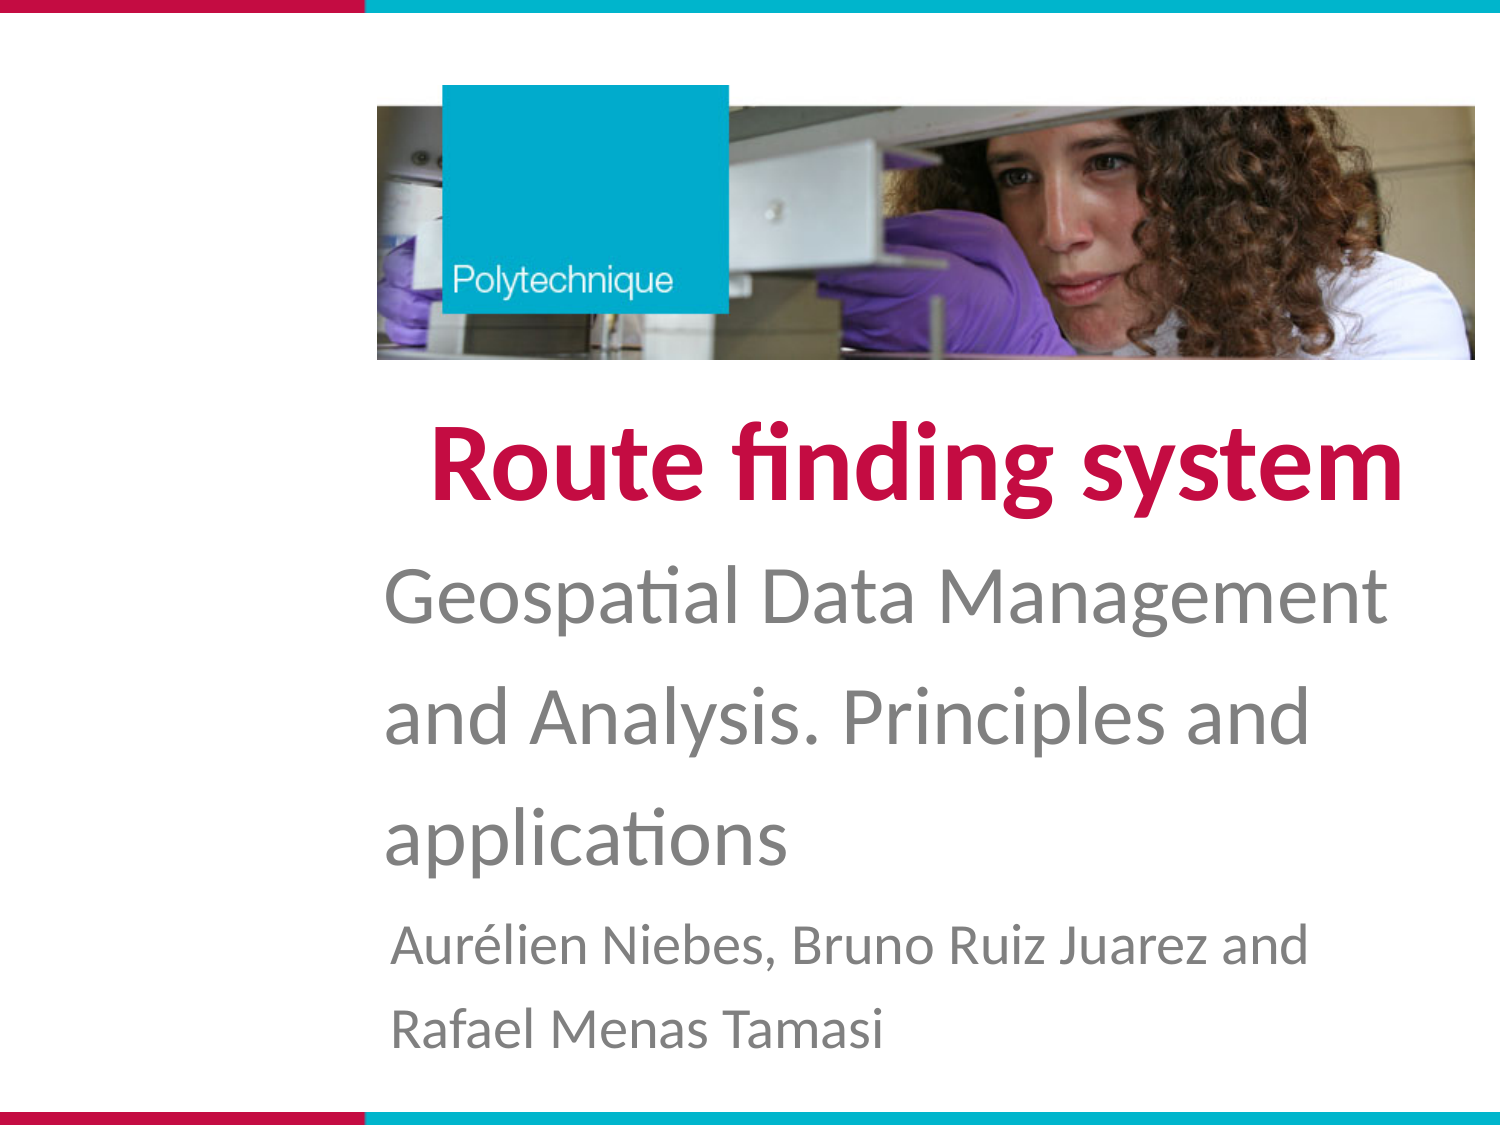

# Route finding system
Geospatial Data Management
and Analysis. Principles and
applications
Aurélien Niebes, Bruno Ruiz Juarez and
Rafael Menas Tamasi